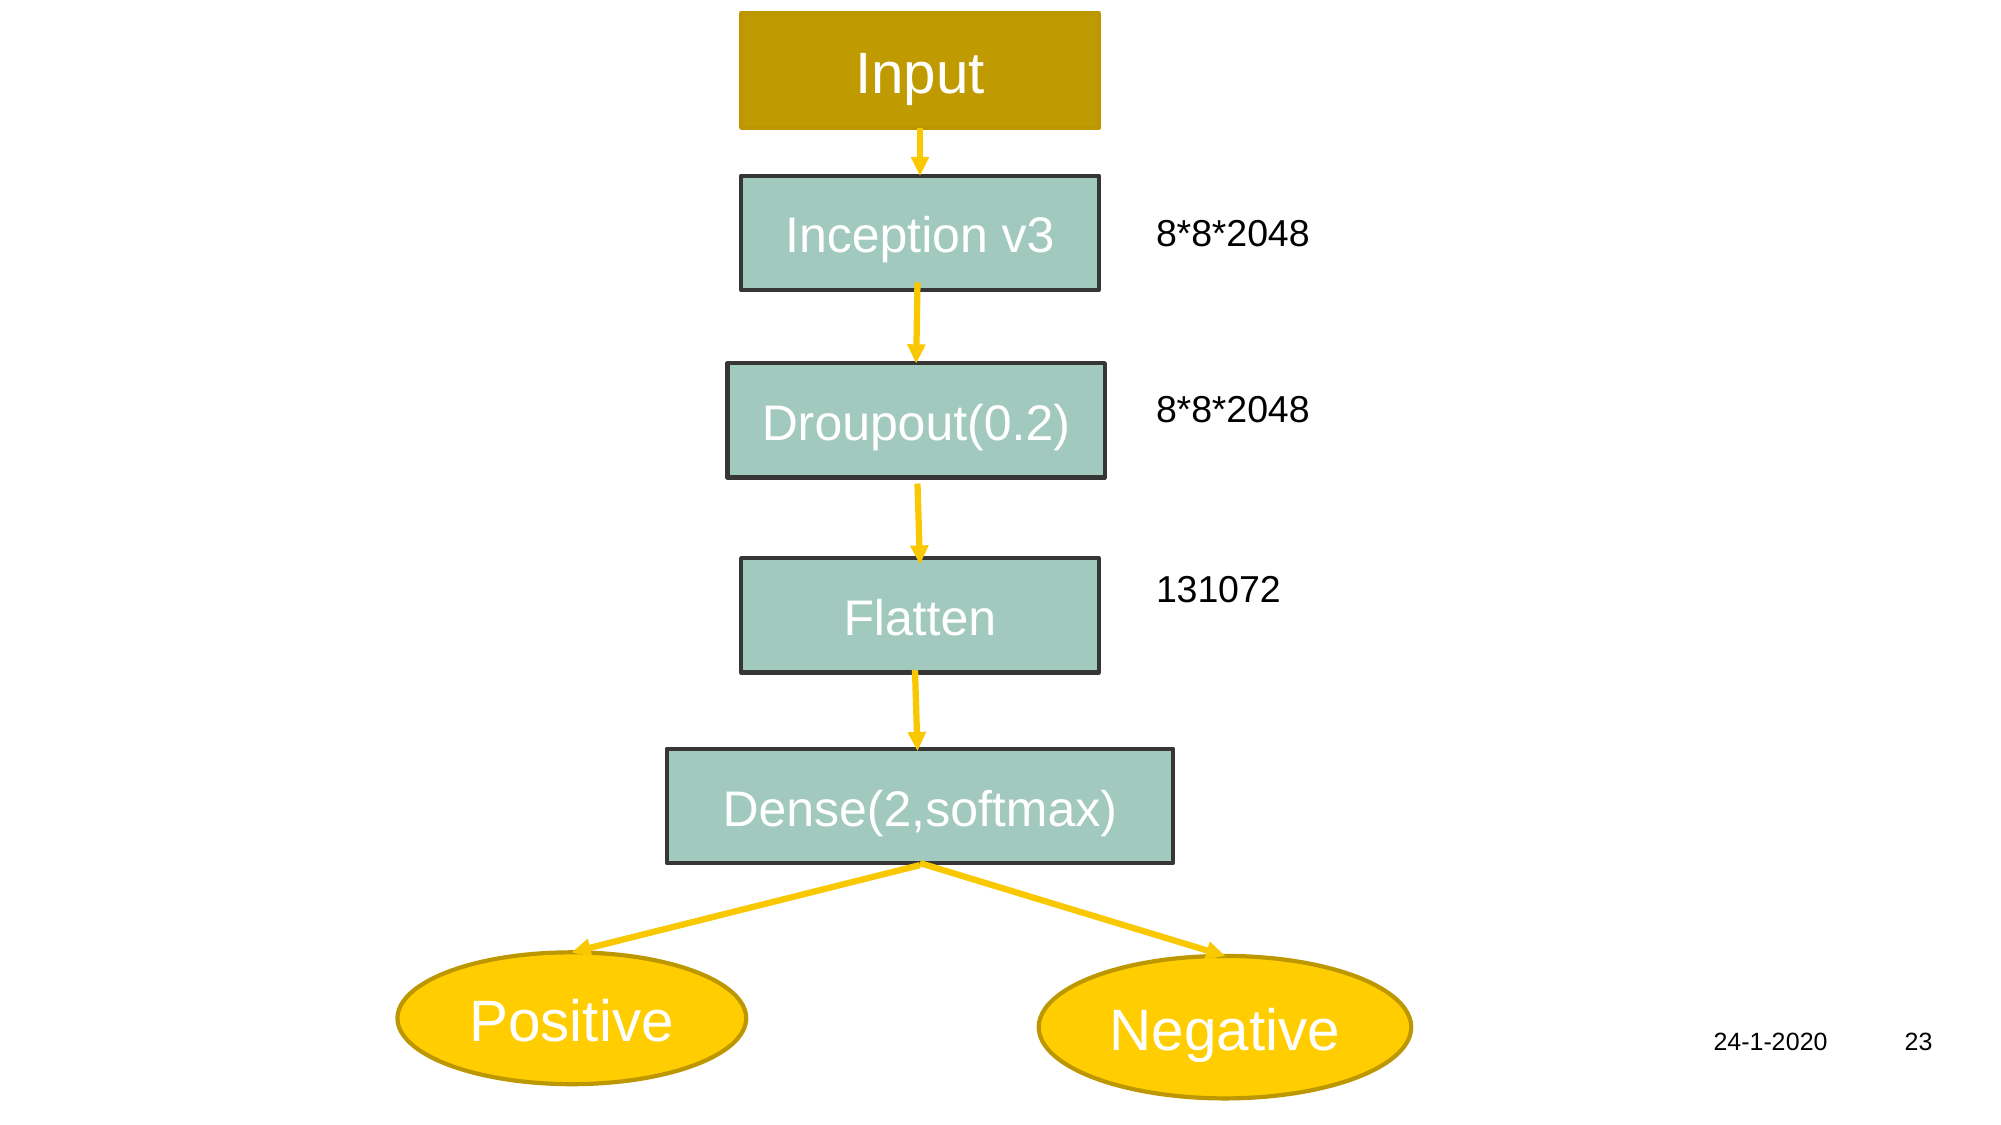

Input
Inception v3
8*8*2048
Droupout(0.2)
8*8*2048
Flatten
131072
Dense(2,softmax)
Positive
Negative
23
24-1-2020